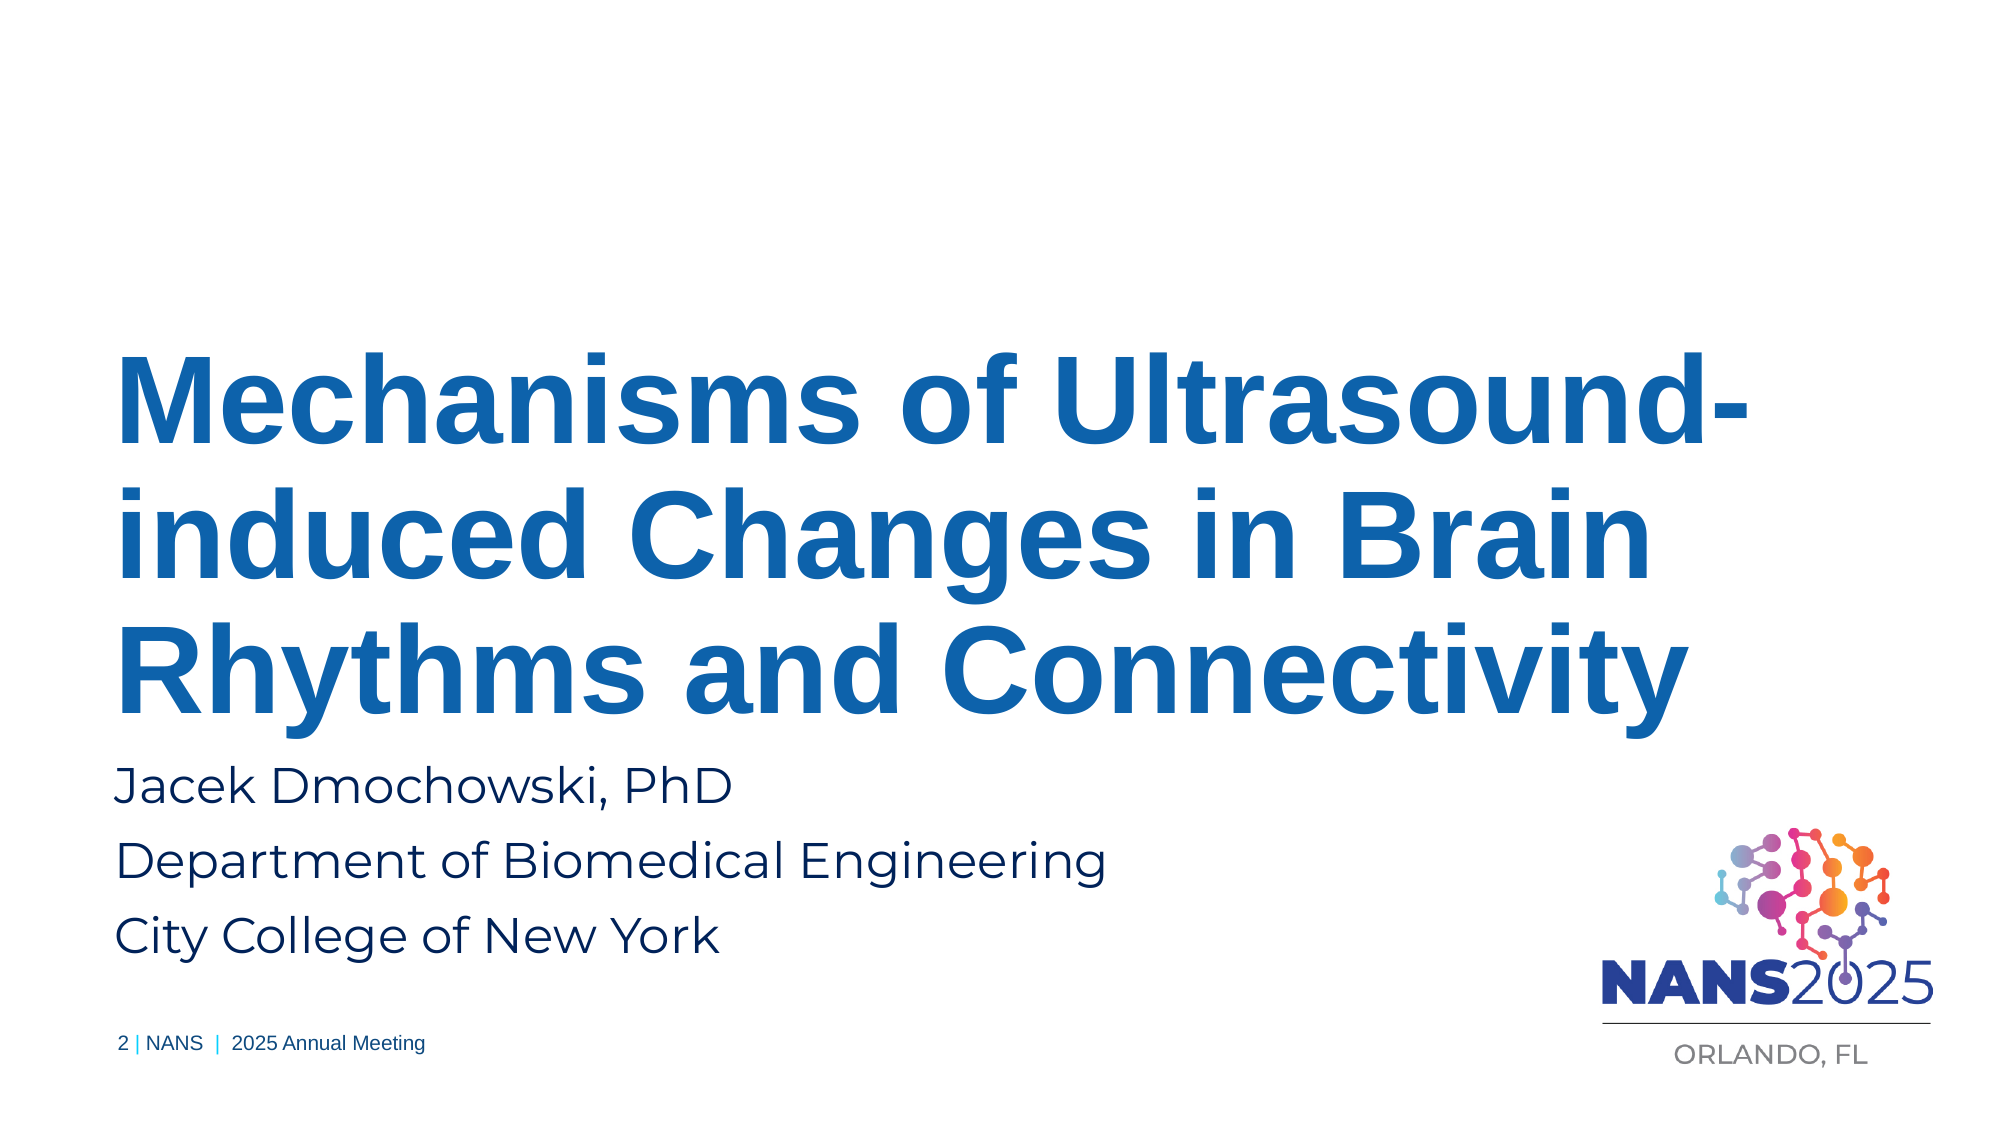

# Mechanisms of Ultrasound-induced Changes in Brain Rhythms and Connectivity
Jacek Dmochowski, PhD
Department of Biomedical Engineering
City College of New York